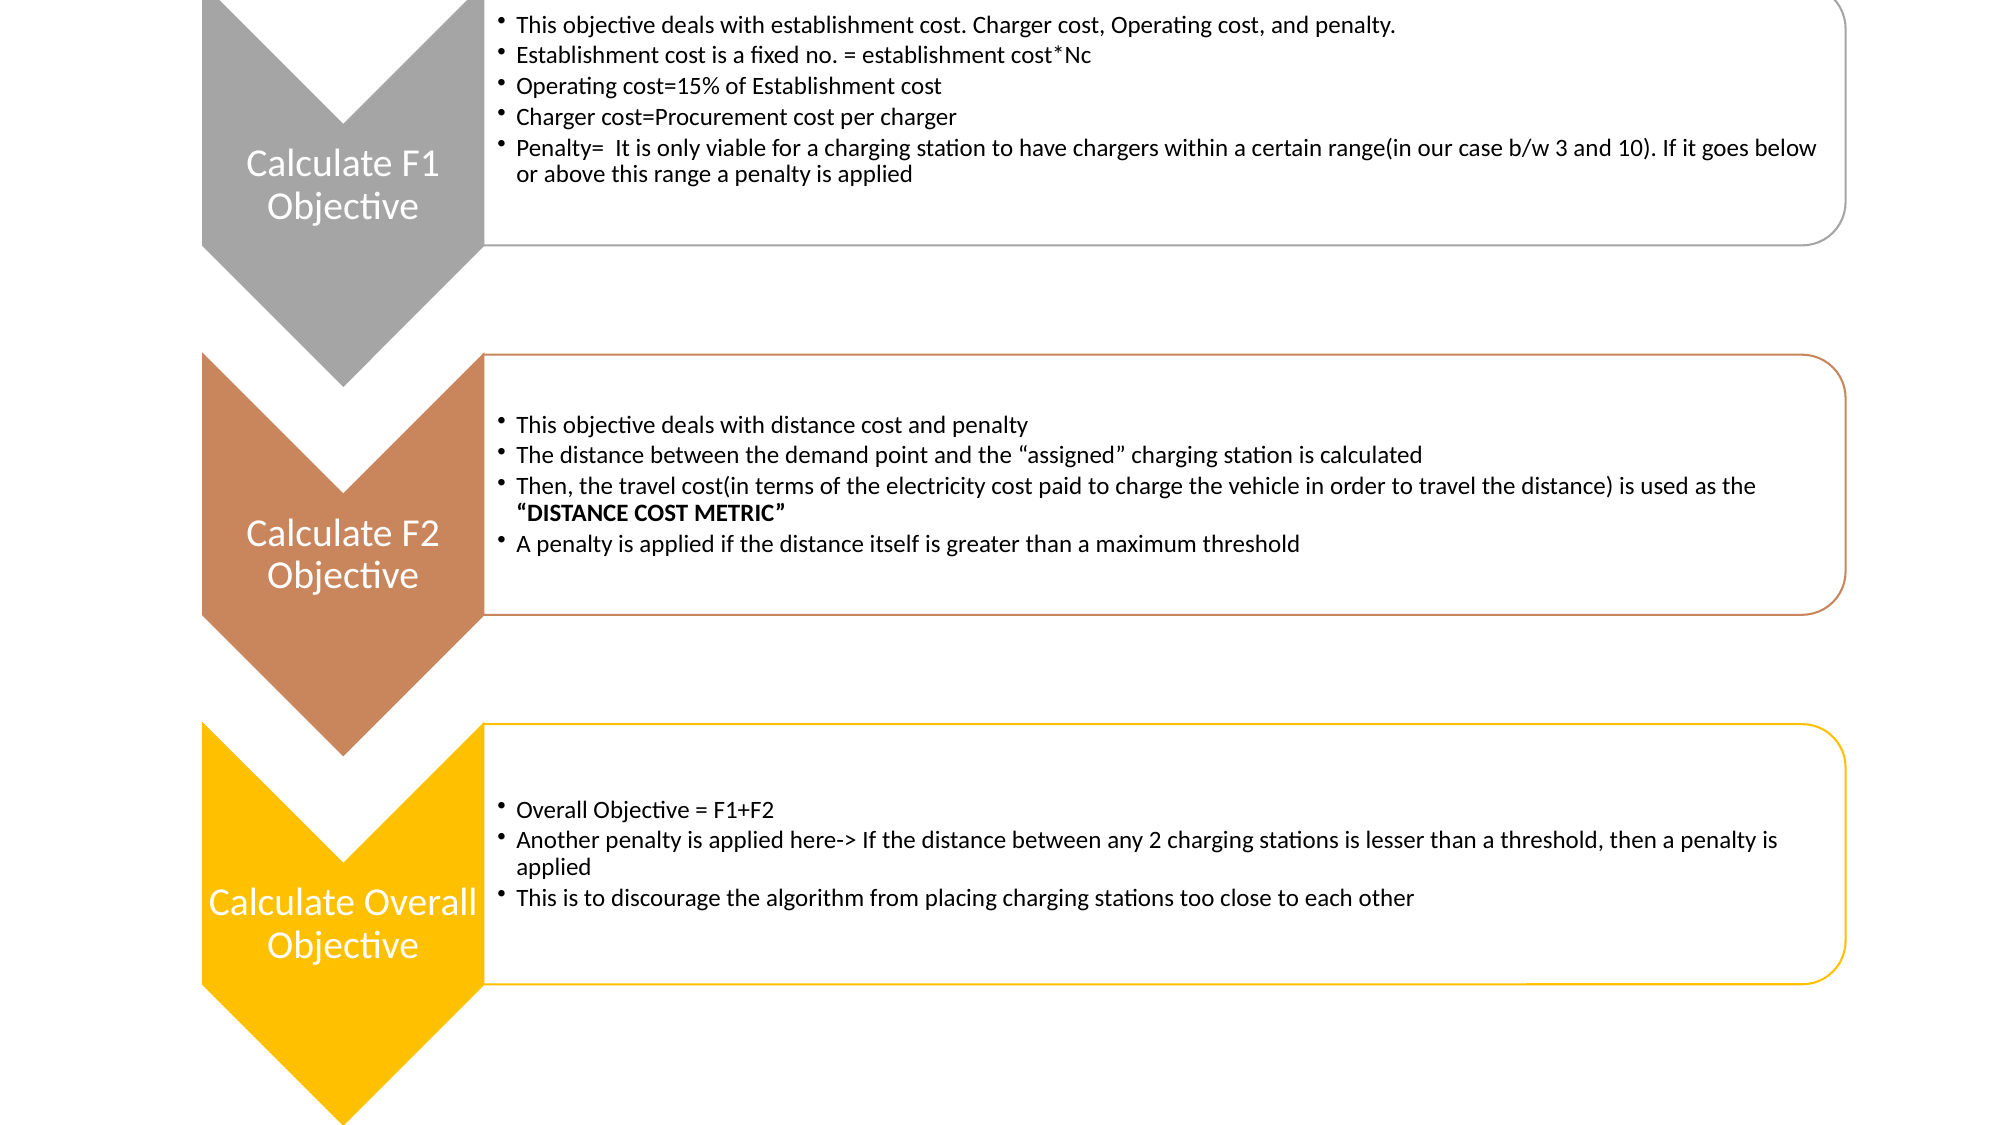

Calculate F1 Objective
This objective deals with establishment cost. Charger cost, Operating cost, and penalty.
Establishment cost is a fixed no. = establishment cost*Nc
Operating cost=15% of Establishment cost
Charger cost=Procurement cost per charger
Penalty=  It is only viable for a charging station to have chargers within a certain range(in our case b/w 3 and 10). If it goes below or above this range a penalty is applied

Calculate F2 Objective
This objective deals with distance cost and penalty
The distance between the demand point and the “assigned” charging station is calculated
Then, the travel cost(in terms of the electricity cost paid to charge the vehicle in order to travel the distance) is used as the “DISTANCE COST METRIC”
A penalty is applied if the distance itself is greater than a maximum threshold
Calculate Overall Objective
Overall Objective = F1+F2
Another penalty is applied here-> If the distance between any 2 charging stations is lesser than a threshold, then a penalty is applied
This is to discourage the algorithm from placing charging stations too close to each other